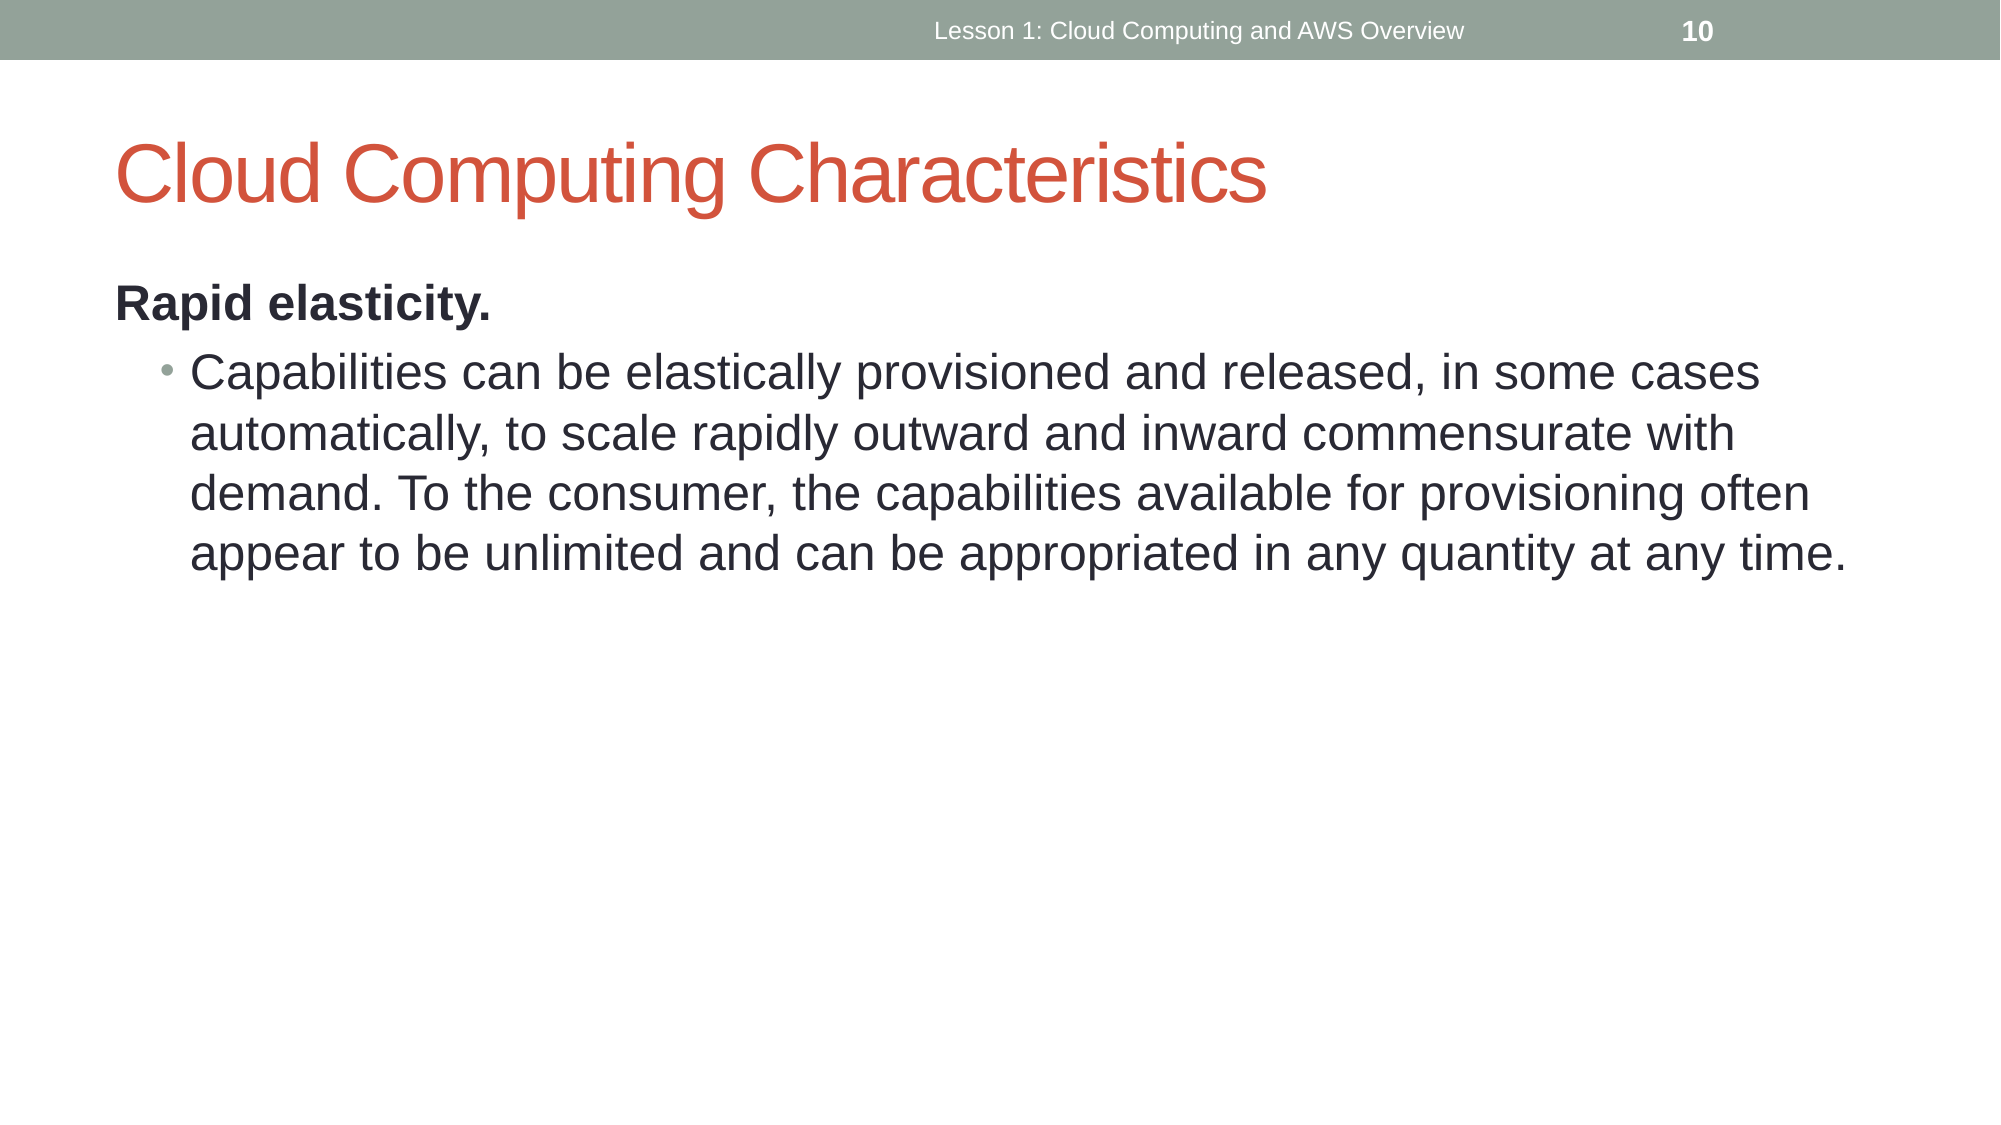

Lesson 1: Cloud Computing and AWS Overview
10
# Cloud Computing Characteristics
Rapid elasticity.
Capabilities can be elastically provisioned and released, in some cases automatically, to scale rapidly outward and inward commensurate with demand. To the consumer, the capabilities available for provisioning often appear to be unlimited and can be appropriated in any quantity at any time.